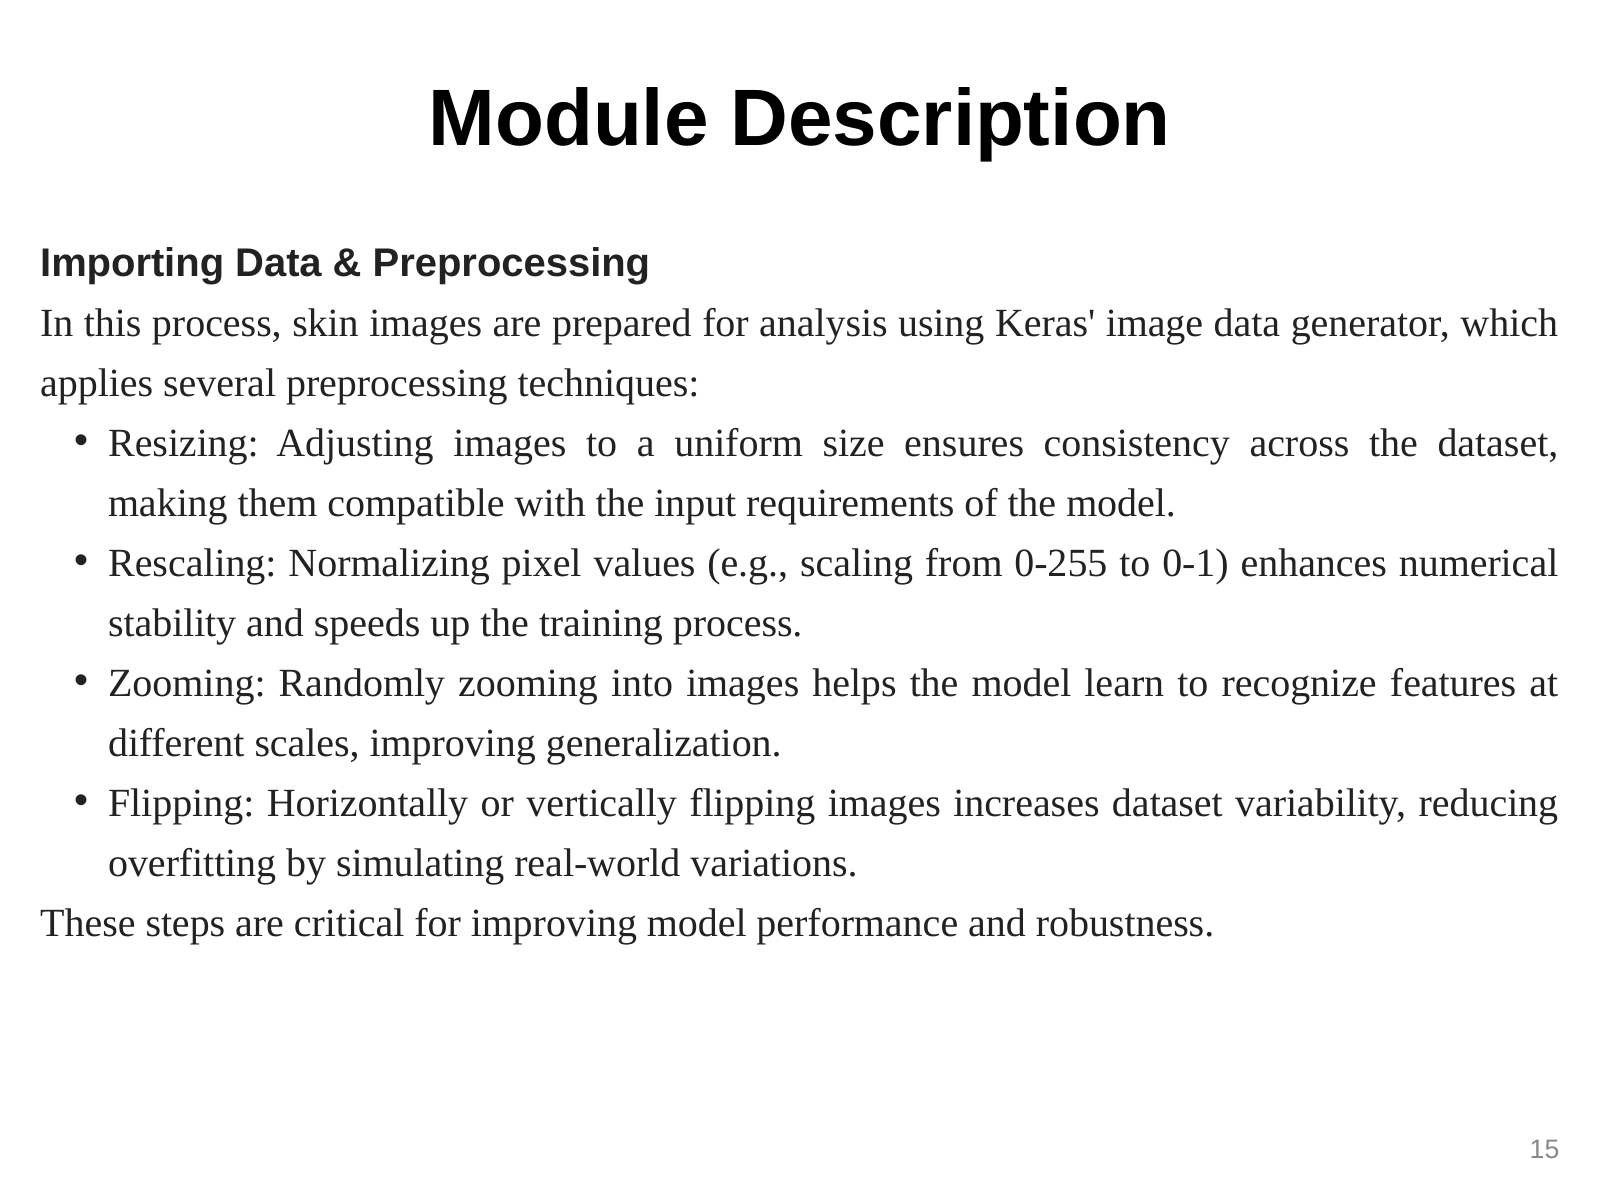

Module Description

Importing Data & Preprocessing
In this process, skin images are prepared for analysis using Keras' image data generator, which applies several preprocessing techniques:
Resizing: Adjusting images to a uniform size ensures consistency across the dataset, making them compatible with the input requirements of the model.
Rescaling: Normalizing pixel values (e.g., scaling from 0-255 to 0-1) enhances numerical stability and speeds up the training process.
Zooming: Randomly zooming into images helps the model learn to recognize features at different scales, improving generalization.
Flipping: Horizontally or vertically flipping images increases dataset variability, reducing overfitting by simulating real-world variations.
These steps are critical for improving model performance and robustness.

15